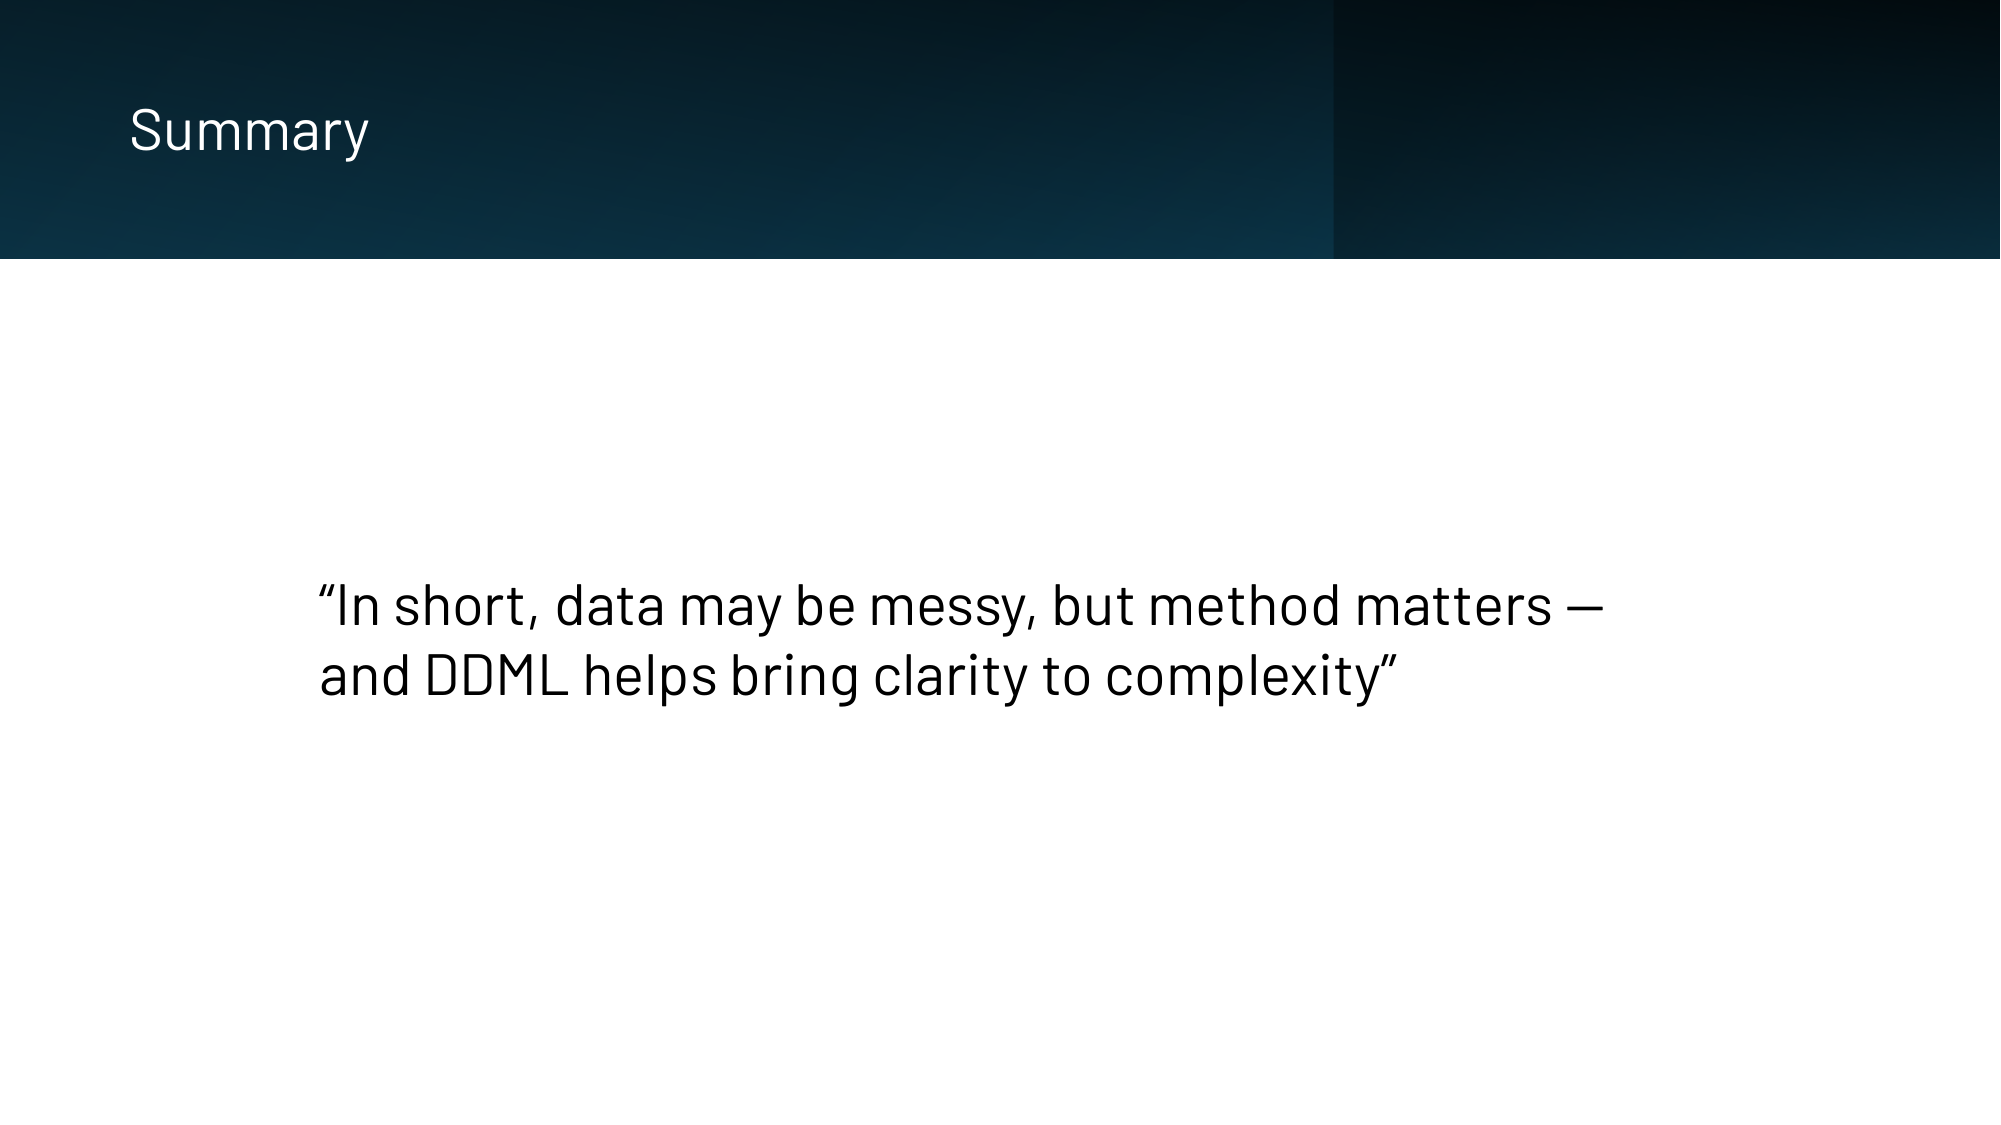

Summary
DDML Model for Conservative
“In short, data may be messy, but method matters — and DDML helps bring clarity to complexity”